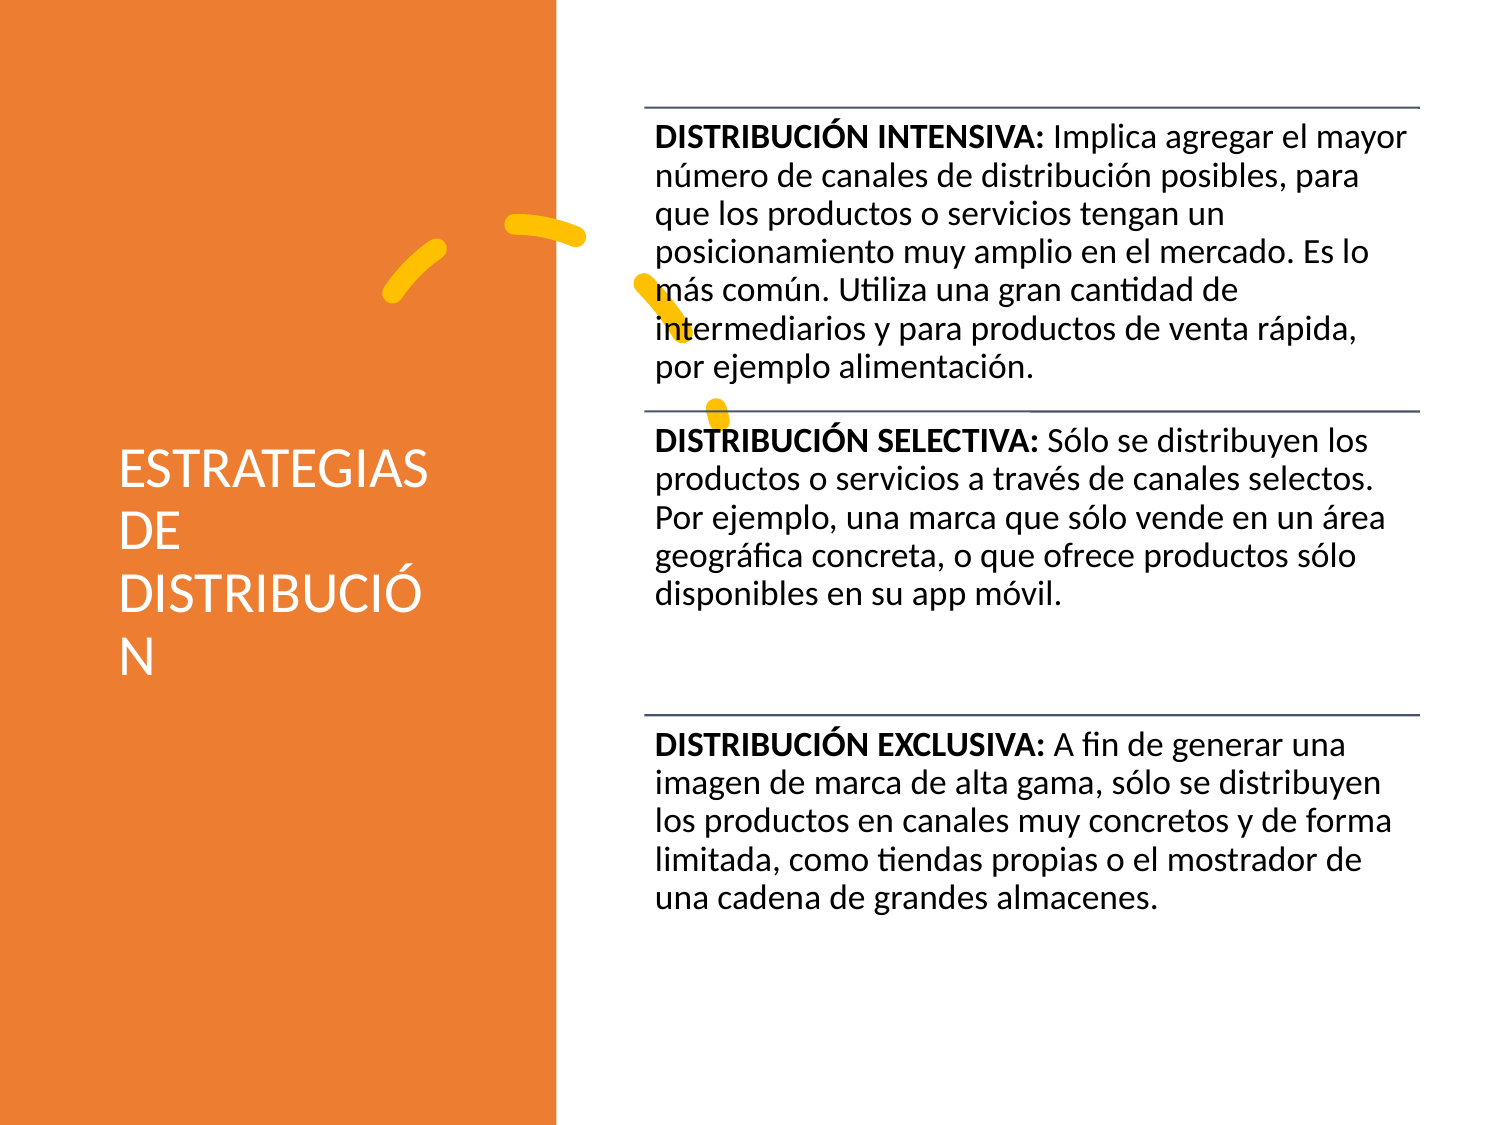

# ESTRATEGIAS DE DISTRIBUCIÓN
DISTRIBUCIÓN INTENSIVA: Implica agregar el mayor número de canales de distribución posibles, para que los productos o servicios tengan un posicionamiento muy amplio en el mercado. Es lo más común. Utiliza una gran cantidad de intermediarios y para productos de venta rápida, por ejemplo alimentación.
DISTRIBUCIÓN SELECTIVA: Sólo se distribuyen los productos o servicios a través de canales selectos. Por ejemplo, una marca que sólo vende en un área geográfica concreta, o que ofrece productos sólo disponibles en su app móvil.
DISTRIBUCIÓN EXCLUSIVA: A fin de generar una imagen de marca de alta gama, sólo se distribuyen los productos en canales muy concretos y de forma limitada, como tiendas propias o el mostrador de una cadena de grandes almacenes.